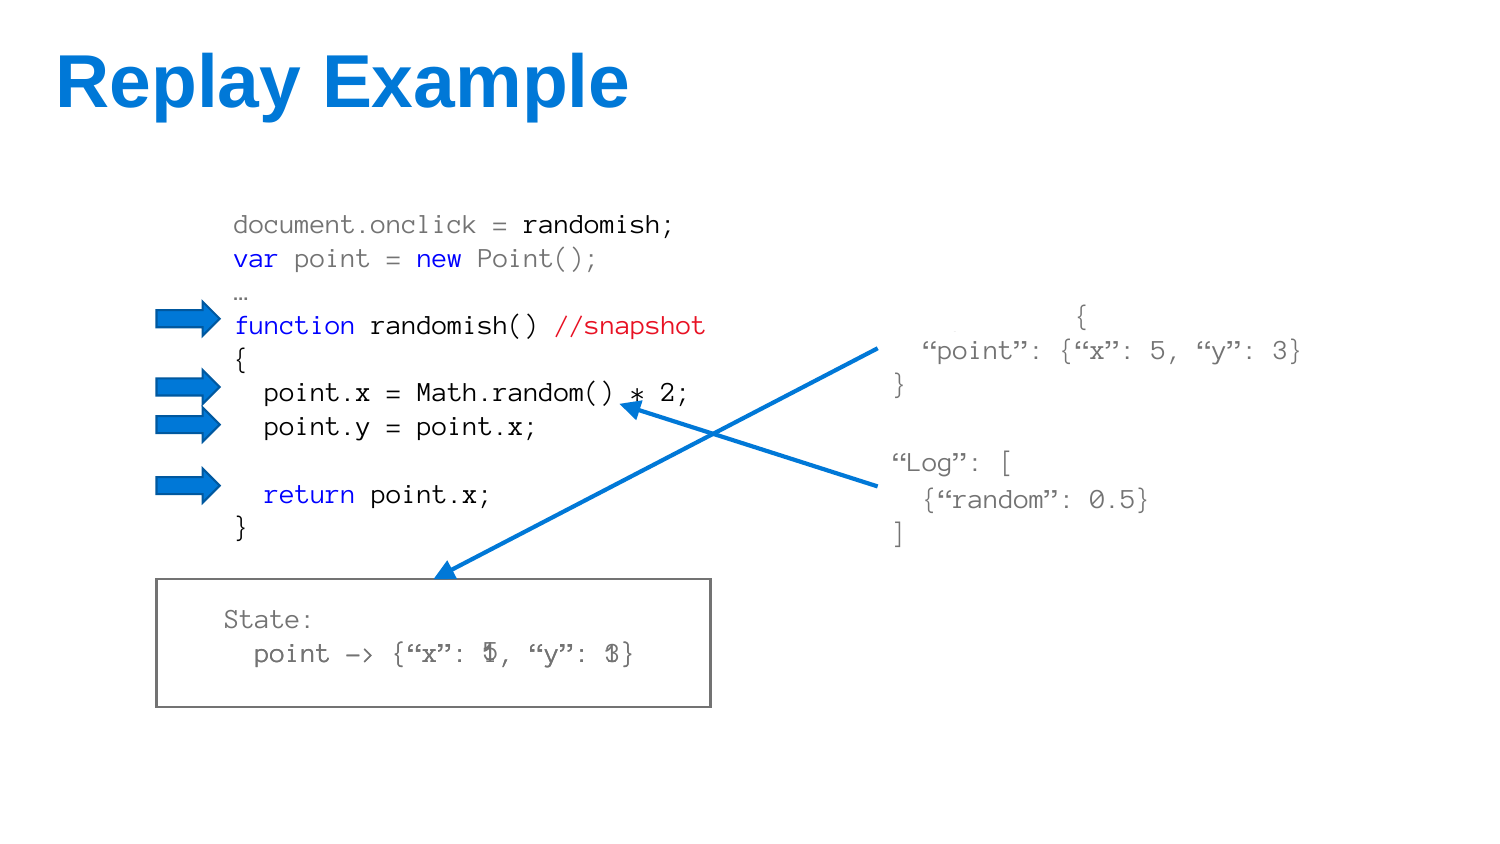

# Replay Example
document.onclick = randomish;
var point = new Point();
…
function randomish() //snapshot
{
  point.x = Math.random() * 2;
  point.y = point.x;

  return point.x;
}

            {
  “point”: {“x”: 5, “y”: 3}
}
“Snapshot”:

“Log”: [

  {“random”: 0.5}
]

                 1

                 5

  point -> {“x”:  , “y”: 3}

State:

  point -> {“x”: 1, “y”: 1}